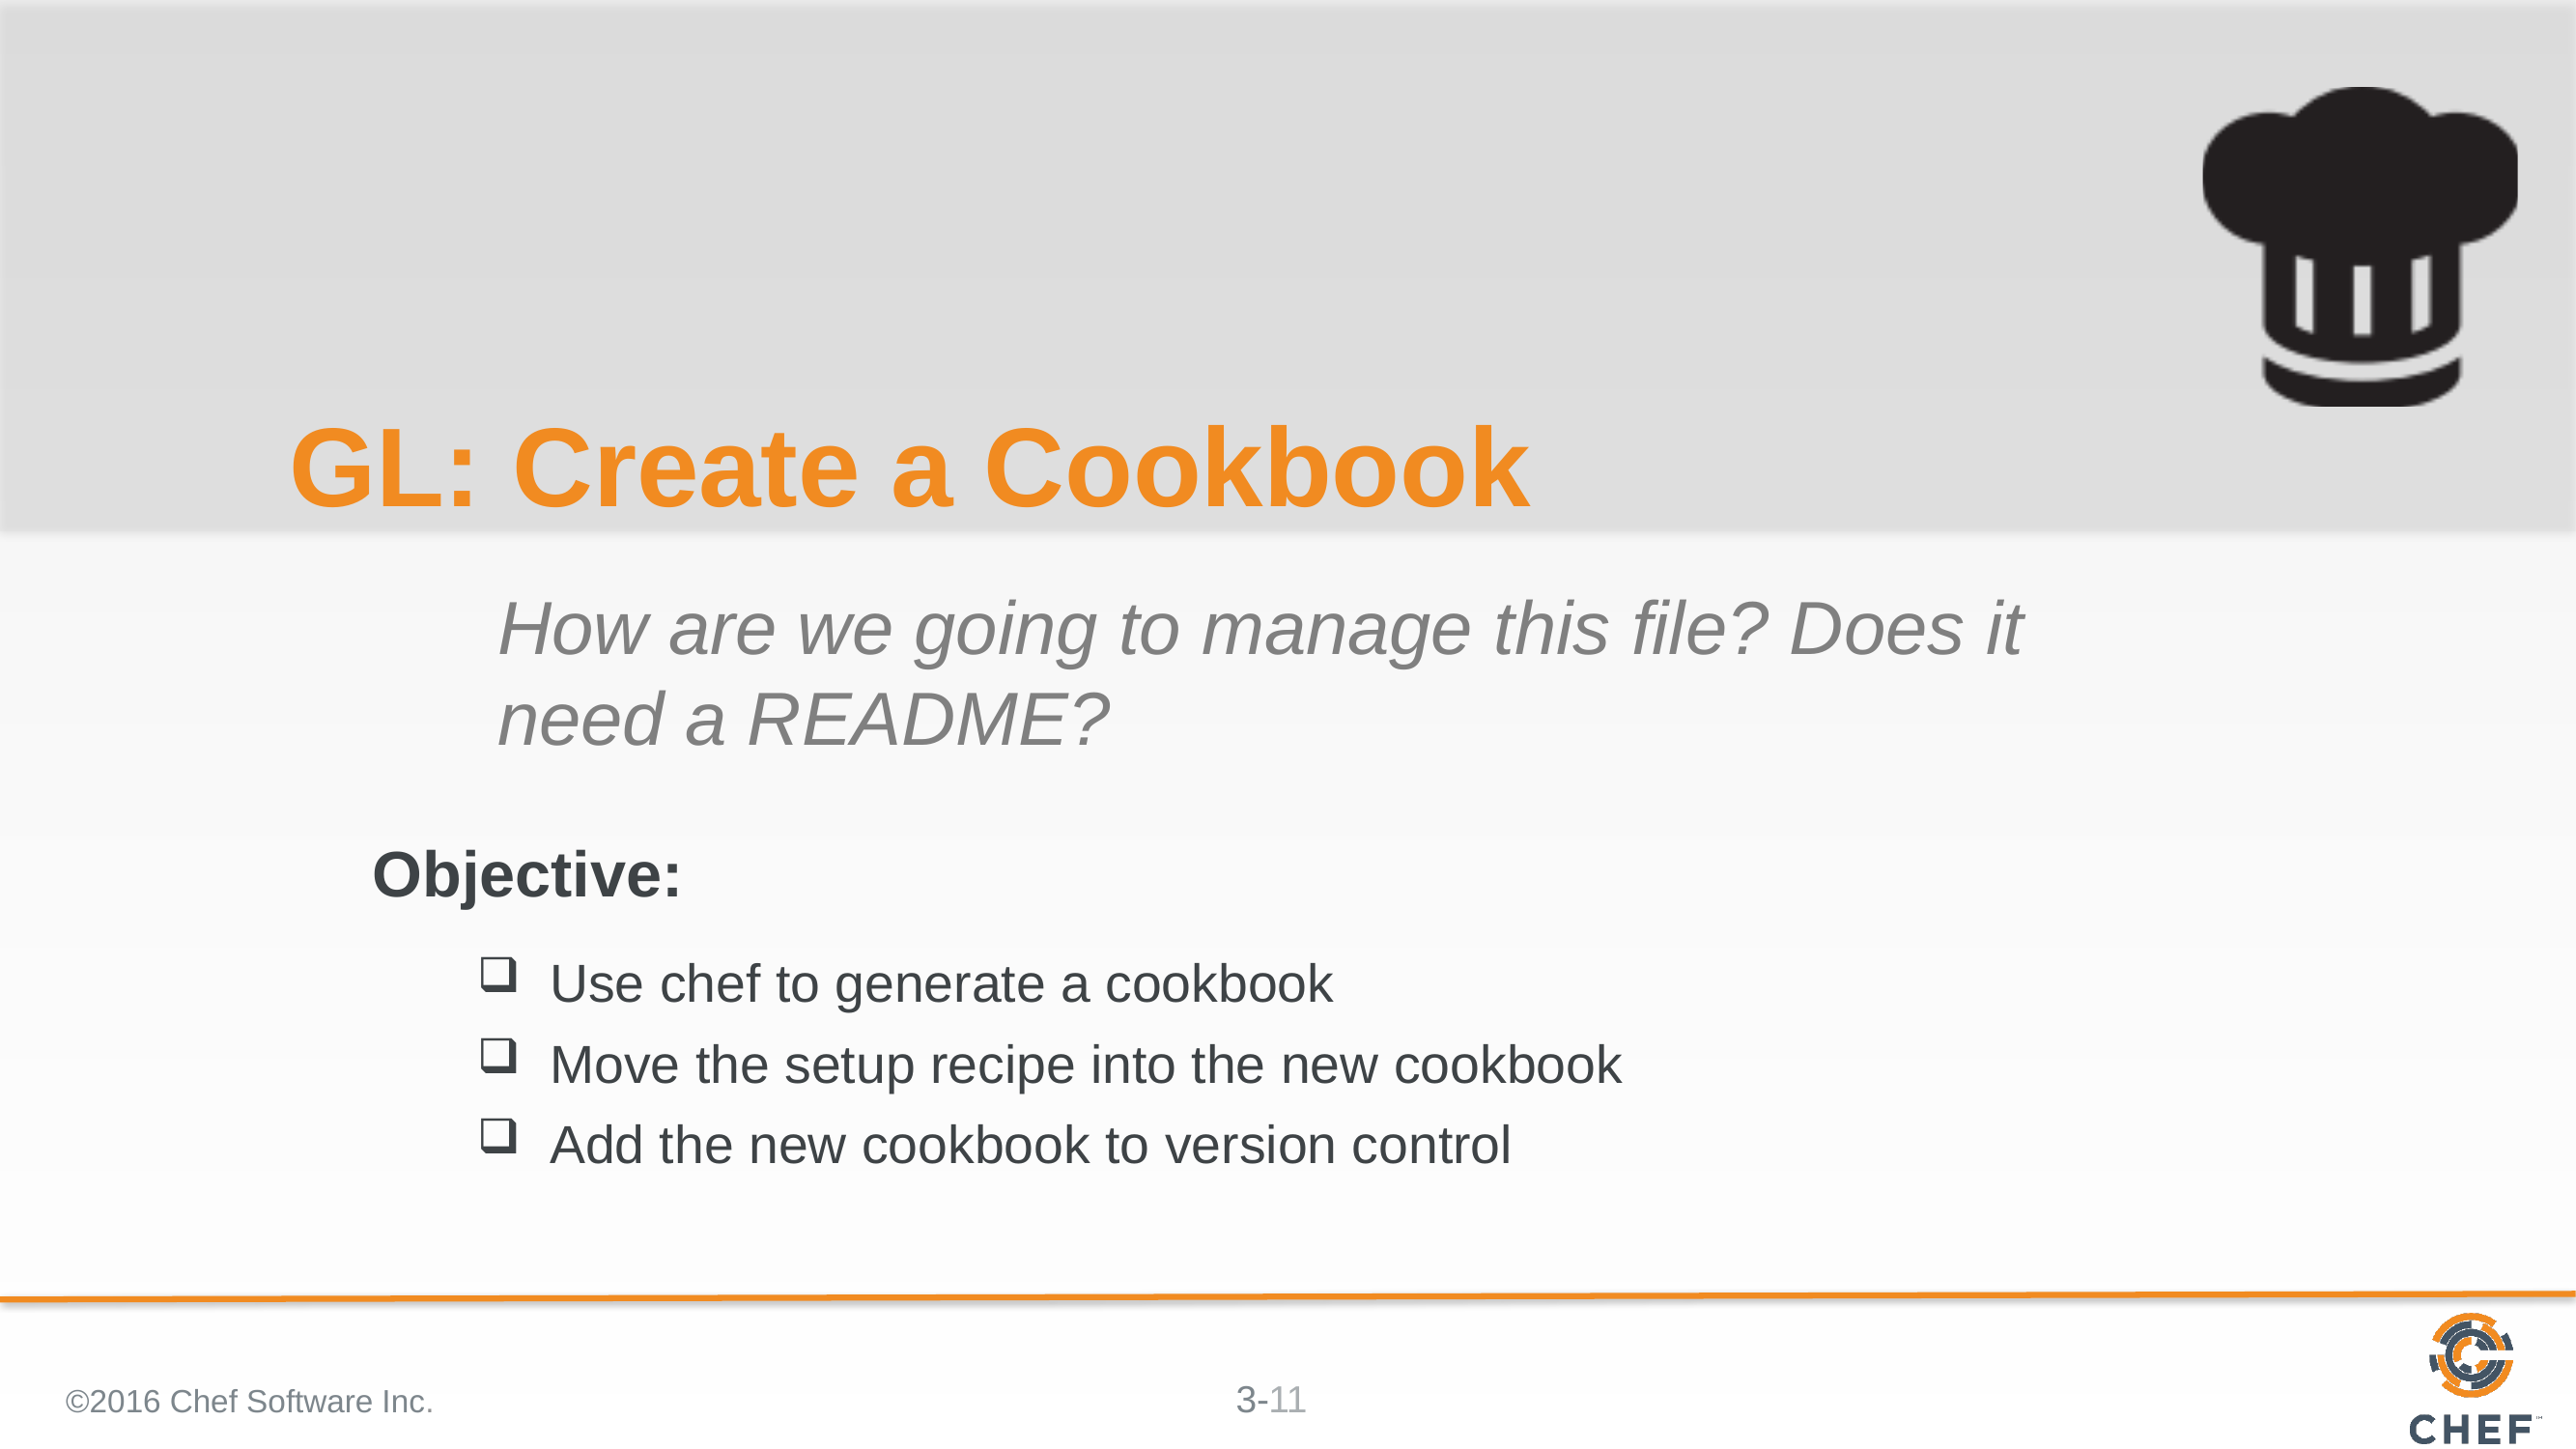

# GL: Create a Cookbook
How are we going to manage this file? Does it need a README?
Use chef to generate a cookbook
Move the setup recipe into the new cookbook
Add the new cookbook to version control
©2016 Chef Software Inc.
11